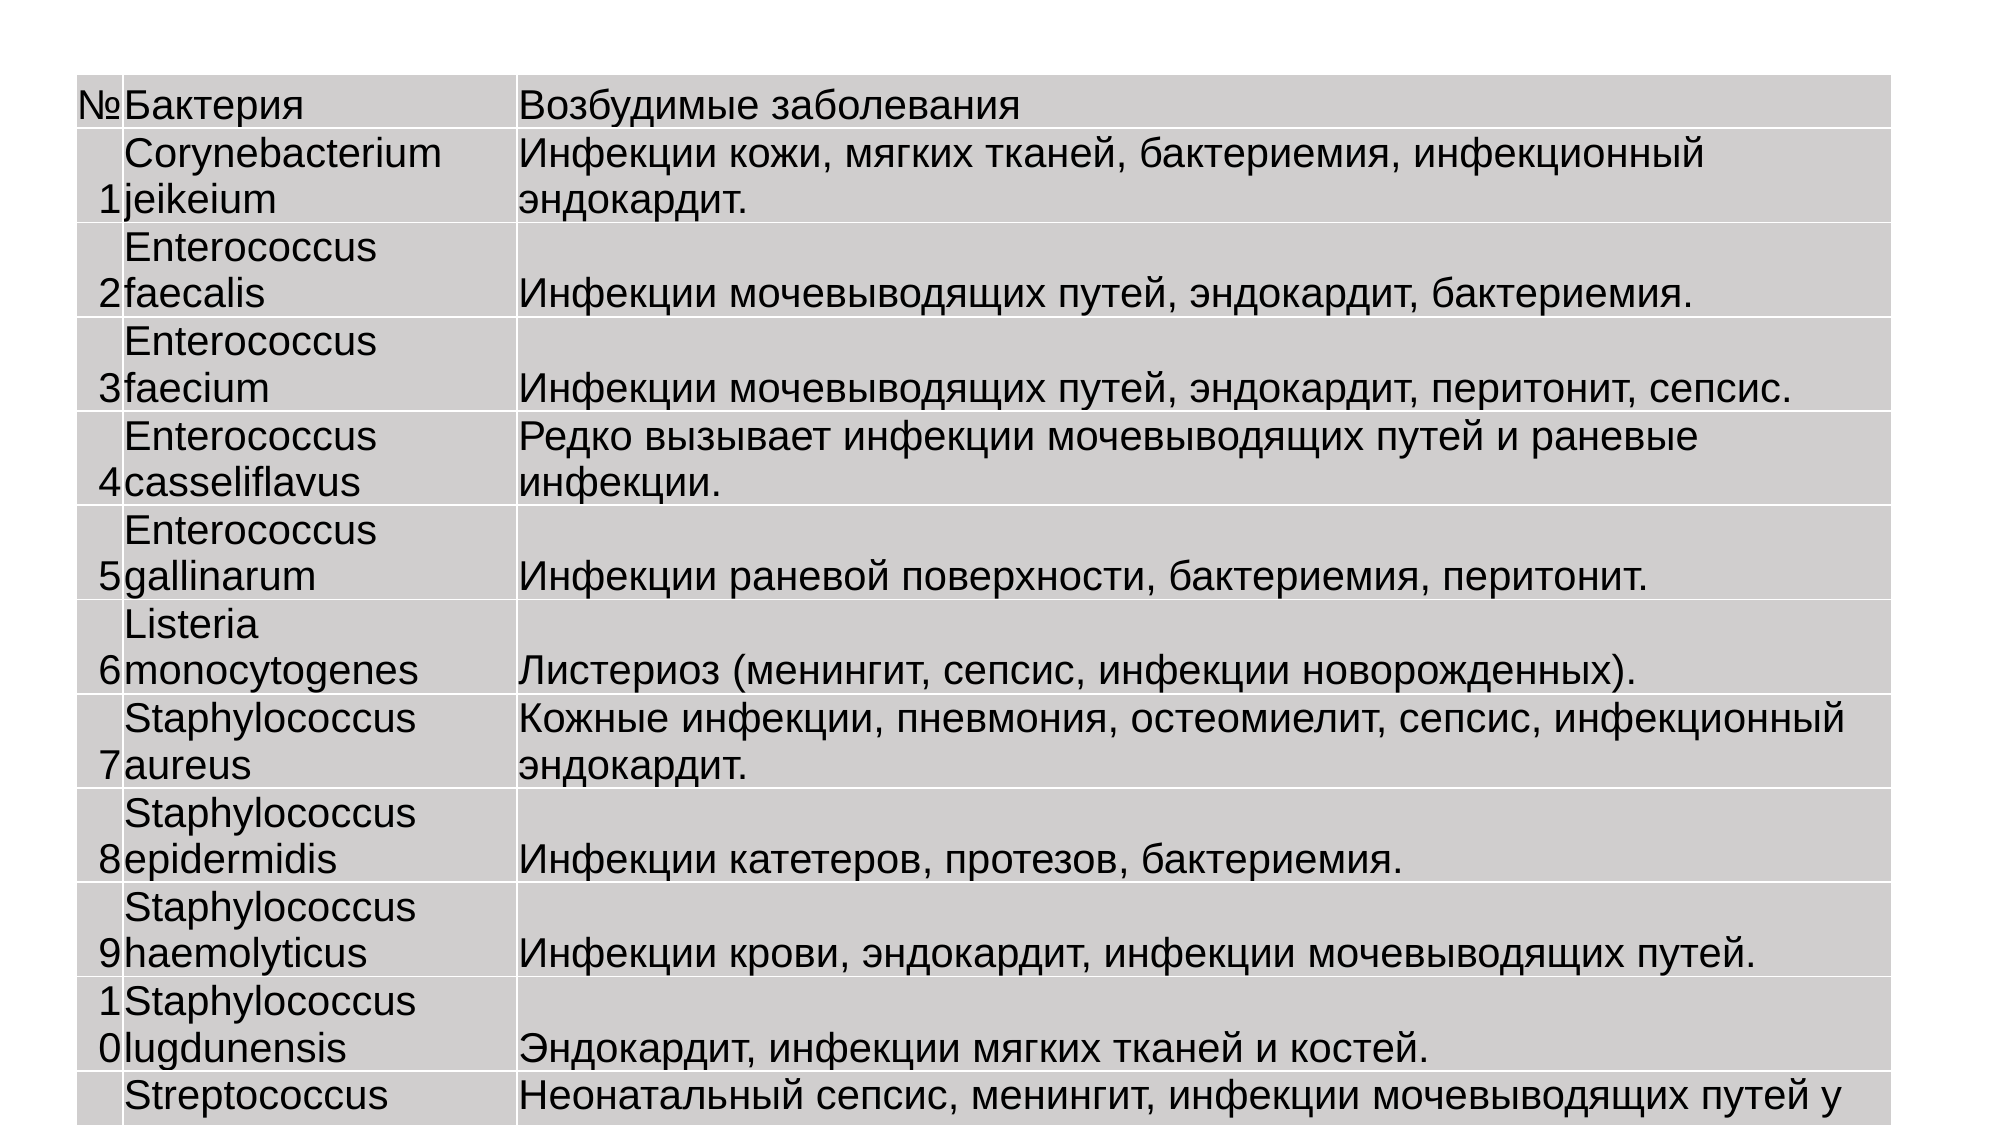

| № | Бактерия | Возбудимые заболевания |
| --- | --- | --- |
| 1 | Corynebacterium jeikeium | Инфекции кожи, мягких тканей, бактериемия, инфекционный эндокардит. |
| 2 | Enterococcus faecalis | Инфекции мочевыводящих путей, эндокардит, бактериемия. |
| 3 | Enterococcus faecium | Инфекции мочевыводящих путей, эндокардит, перитонит, сепсис. |
| 4 | Enterococcus casseliflavus | Редко вызывает инфекции мочевыводящих путей и раневые инфекции. |
| 5 | Enterococcus gallinarum | Инфекции раневой поверхности, бактериемия, перитонит. |
| 6 | Listeria monocytogenes | Листериоз (менингит, сепсис, инфекции новорожденных). |
| 7 | Staphylococcus aureus | Кожные инфекции, пневмония, остеомиелит, сепсис, инфекционный эндокардит. |
| 8 | Staphylococcus epidermidis | Инфекции катетеров, протезов, бактериемия. |
| 9 | Staphylococcus haemolyticus | Инфекции крови, эндокардит, инфекции мочевыводящих путей. |
| 10 | Staphylococcus lugdunensis | Эндокардит, инфекции мягких тканей и костей. |
| 11 | Streptococcus agalactiae | Неонатальный сепсис, менингит, инфекции мочевыводящих путей у взрослых. |
| 12 | Streptococcus intermedius | Абсцессы головного мозга, печени, плевры. |
| 13 | Streptococcus pneumoniae | Пневмония, синусит, отит, менингит, бактериемия. |
| 14 | Streptococcus pyogenes | Ангина, скарлатина, рожистое воспаление, некротизирующий фасциит. |
| 15 | Streptococcus viridans | Эндокардит, инфекции зубов, абсцессы. |
| 16 | Pasteurella canis | Инфекции после укусов животных, целлюлит. |